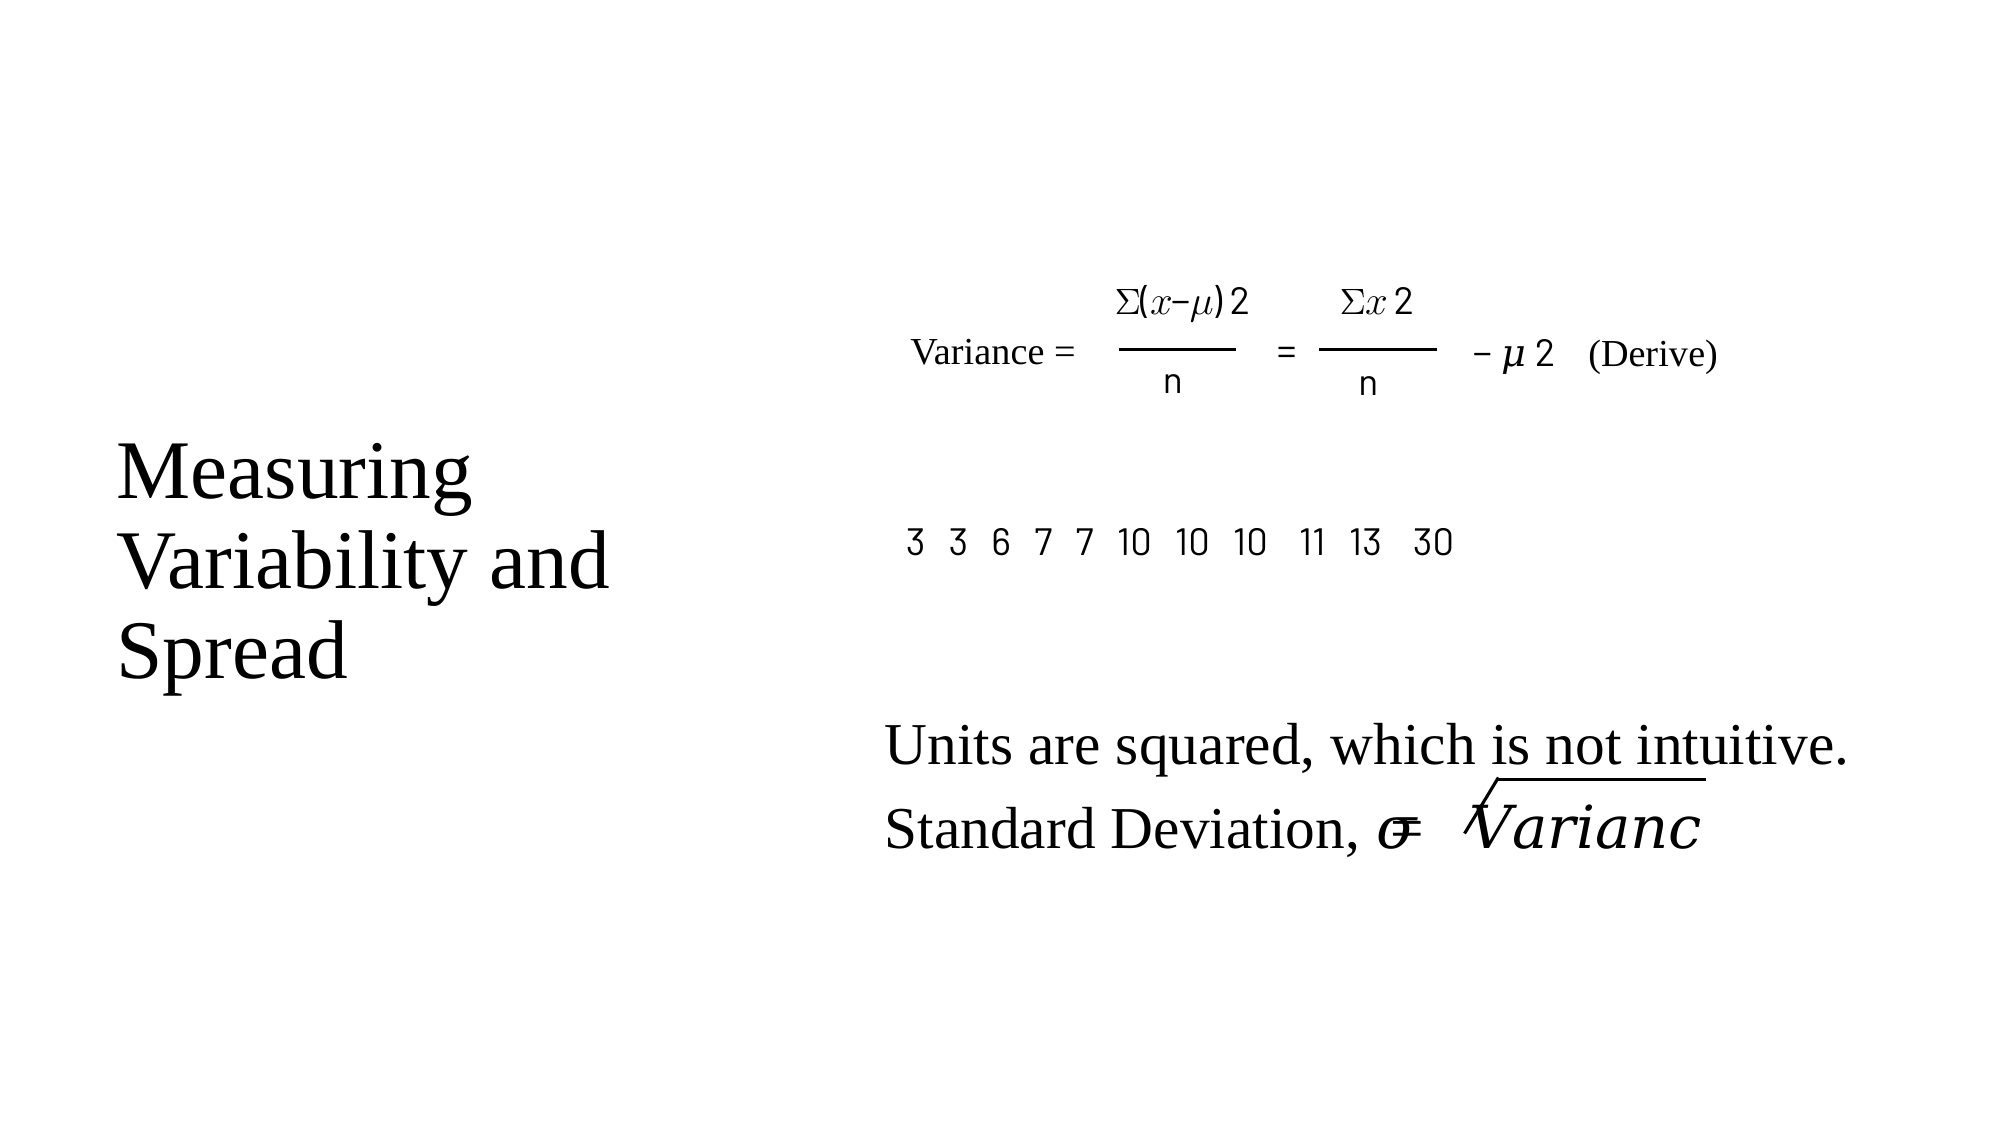

Measuring Variability and Spread
Σ(𝑥−𝜇) 2
Σ𝑥 2
Variance =
=
− 𝜇 2
(Derive)
n
n
3   3   6   7   7   10   10   10    11   13    30
Units are squared, which is not intuitive.
Standard Deviation, 𝜎 =   𝑉𝑎𝑟𝑖𝑎𝑛𝑐